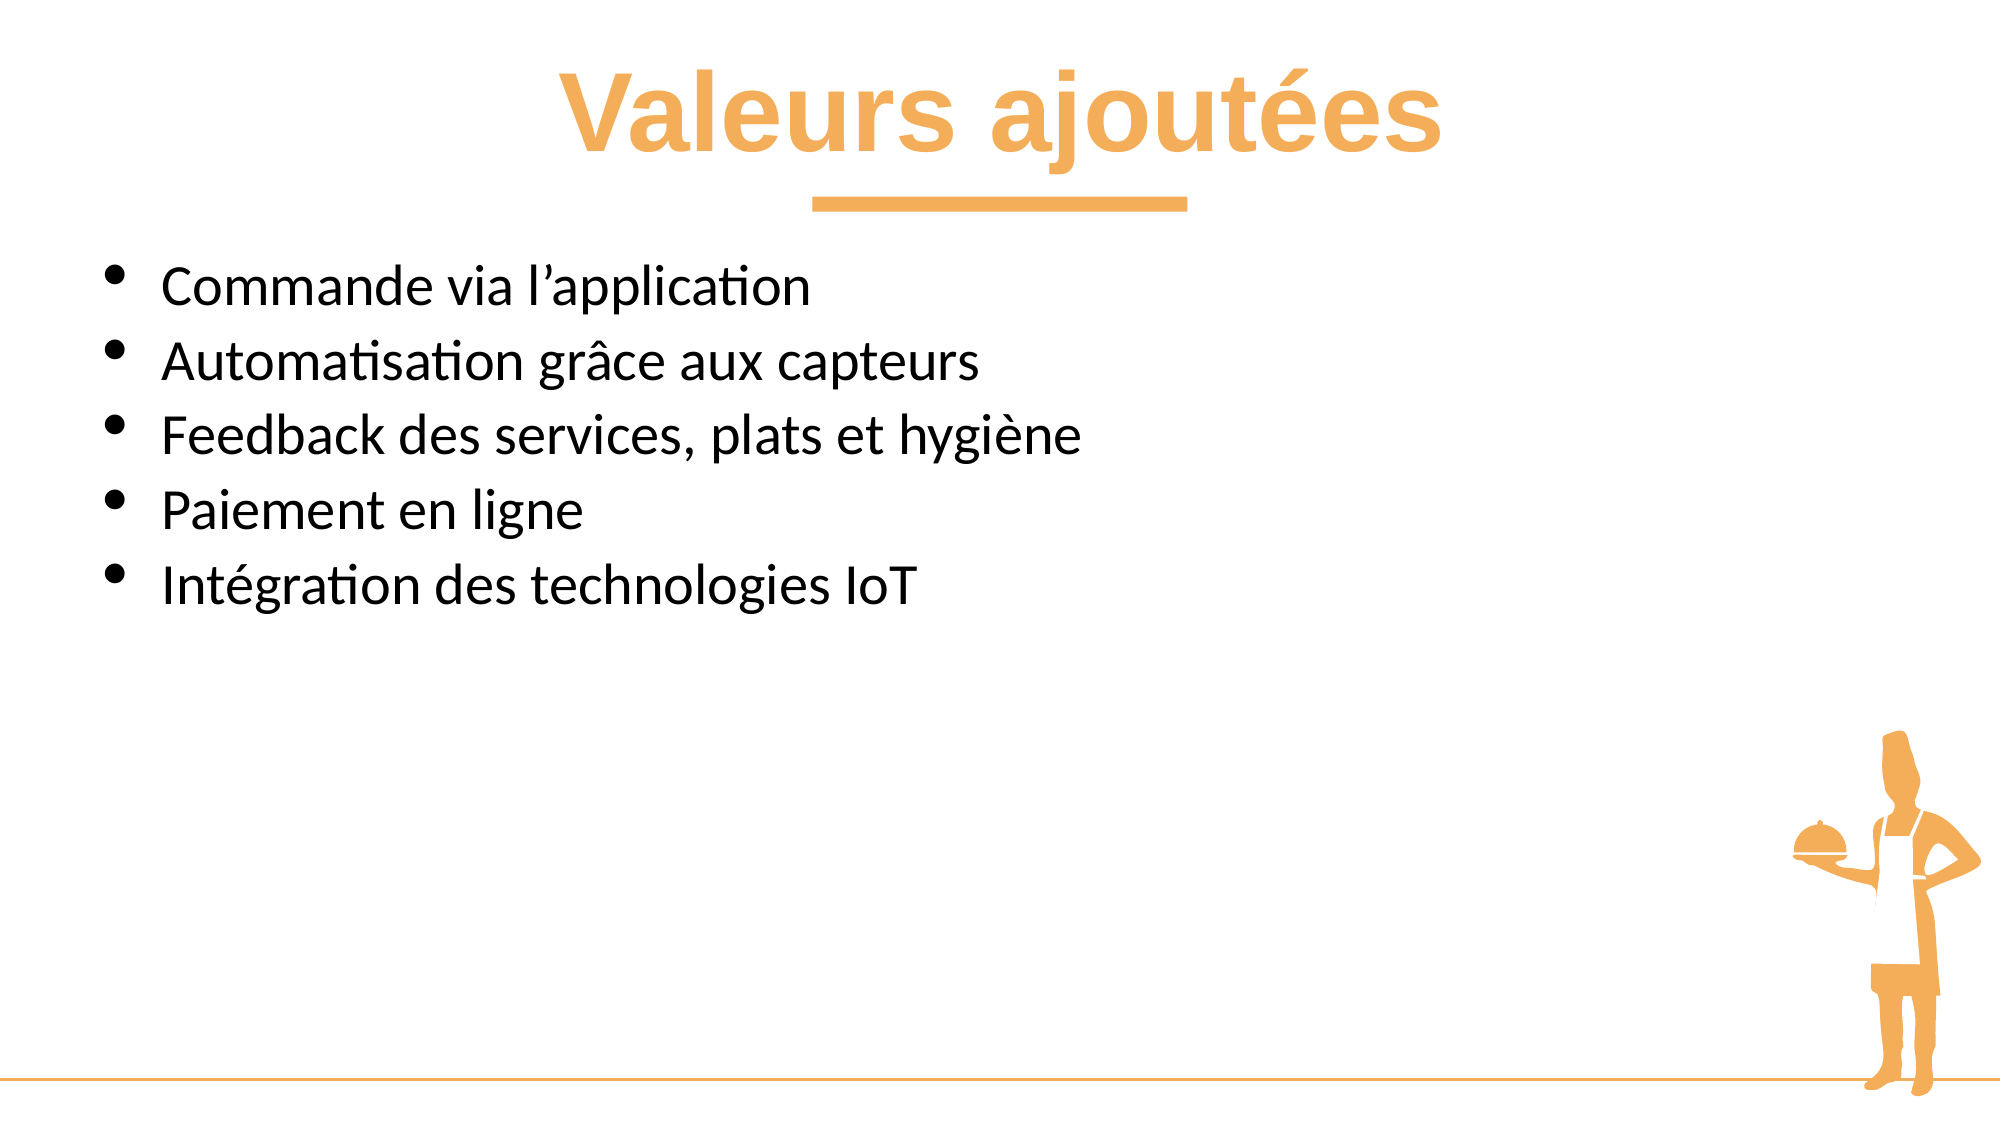

Valeurs ajoutées
Commande via l’application
Automatisation grâce aux capteurs
Feedback des services, plats et hygiène
Paiement en ligne
Intégration des technologies IoT